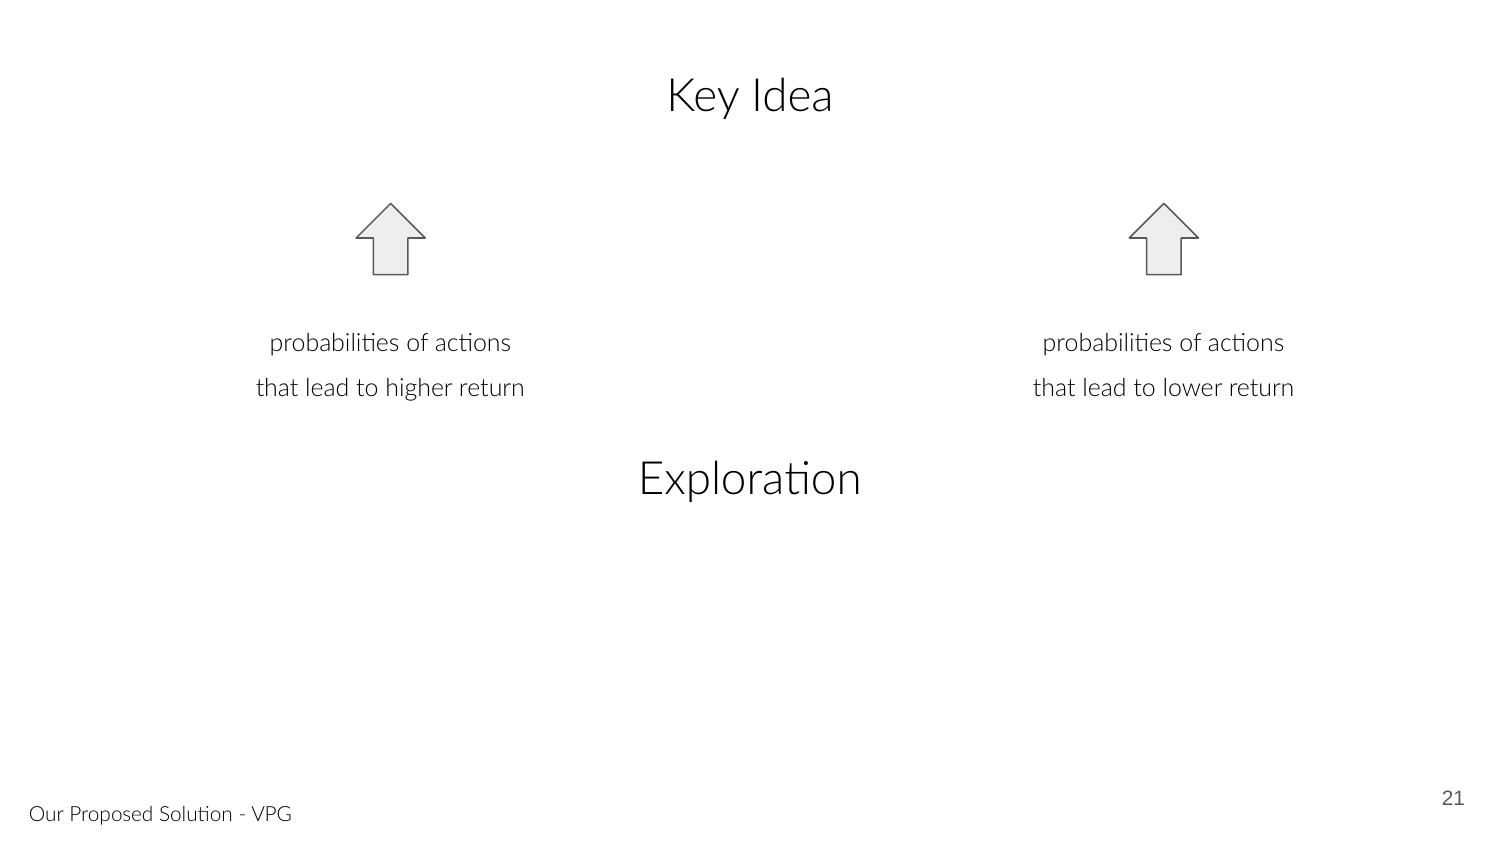

Key Idea

probabilities of actions that lead to higher return
probabilities of actions that lead to lower return
Exploration
21
Our Proposed Solution - VPG